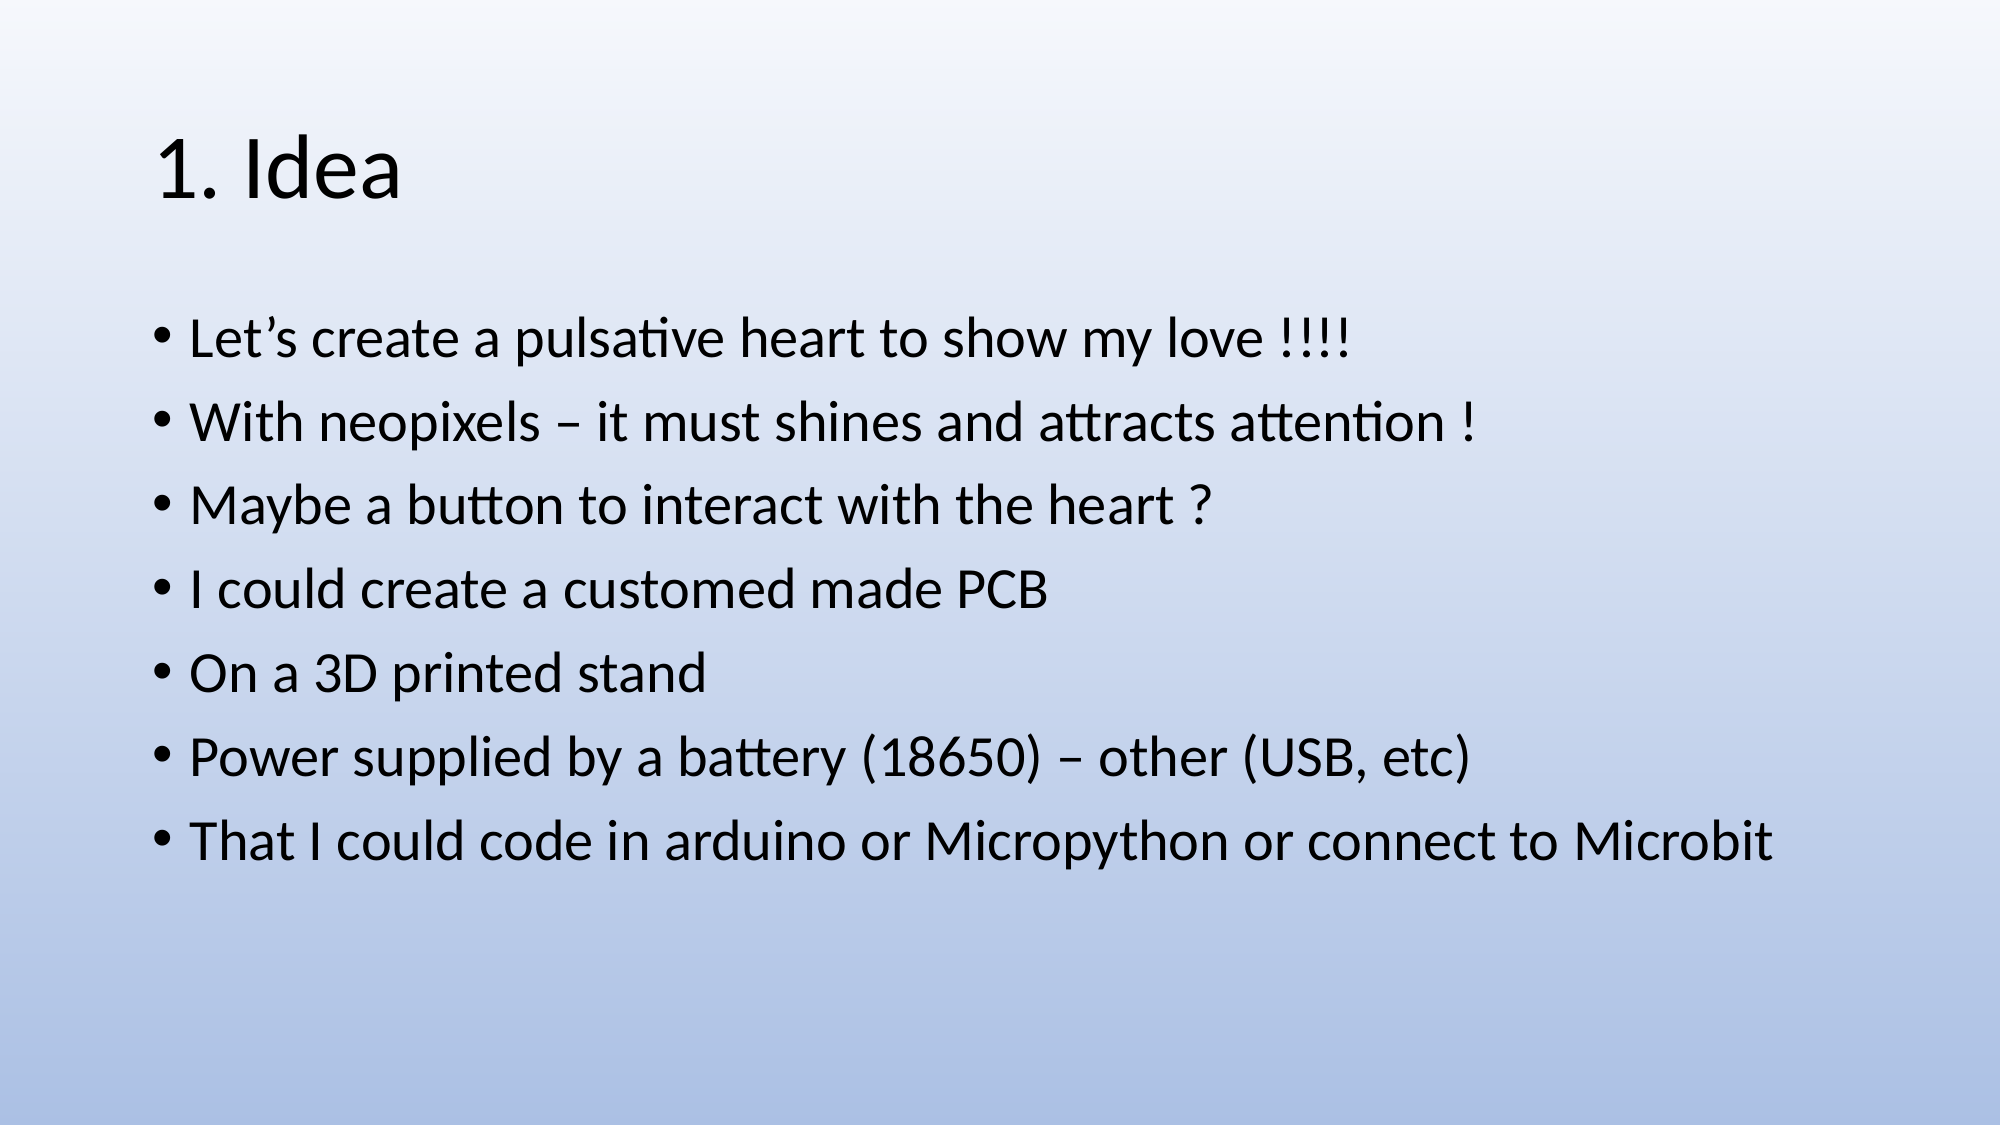

# 1. Idea
Let’s create a pulsative heart to show my love !!!!
With neopixels – it must shines and attracts attention !
Maybe a button to interact with the heart ?
I could create a customed made PCB
On a 3D printed stand
Power supplied by a battery (18650) – other (USB, etc)
That I could code in arduino or Micropython or connect to Microbit